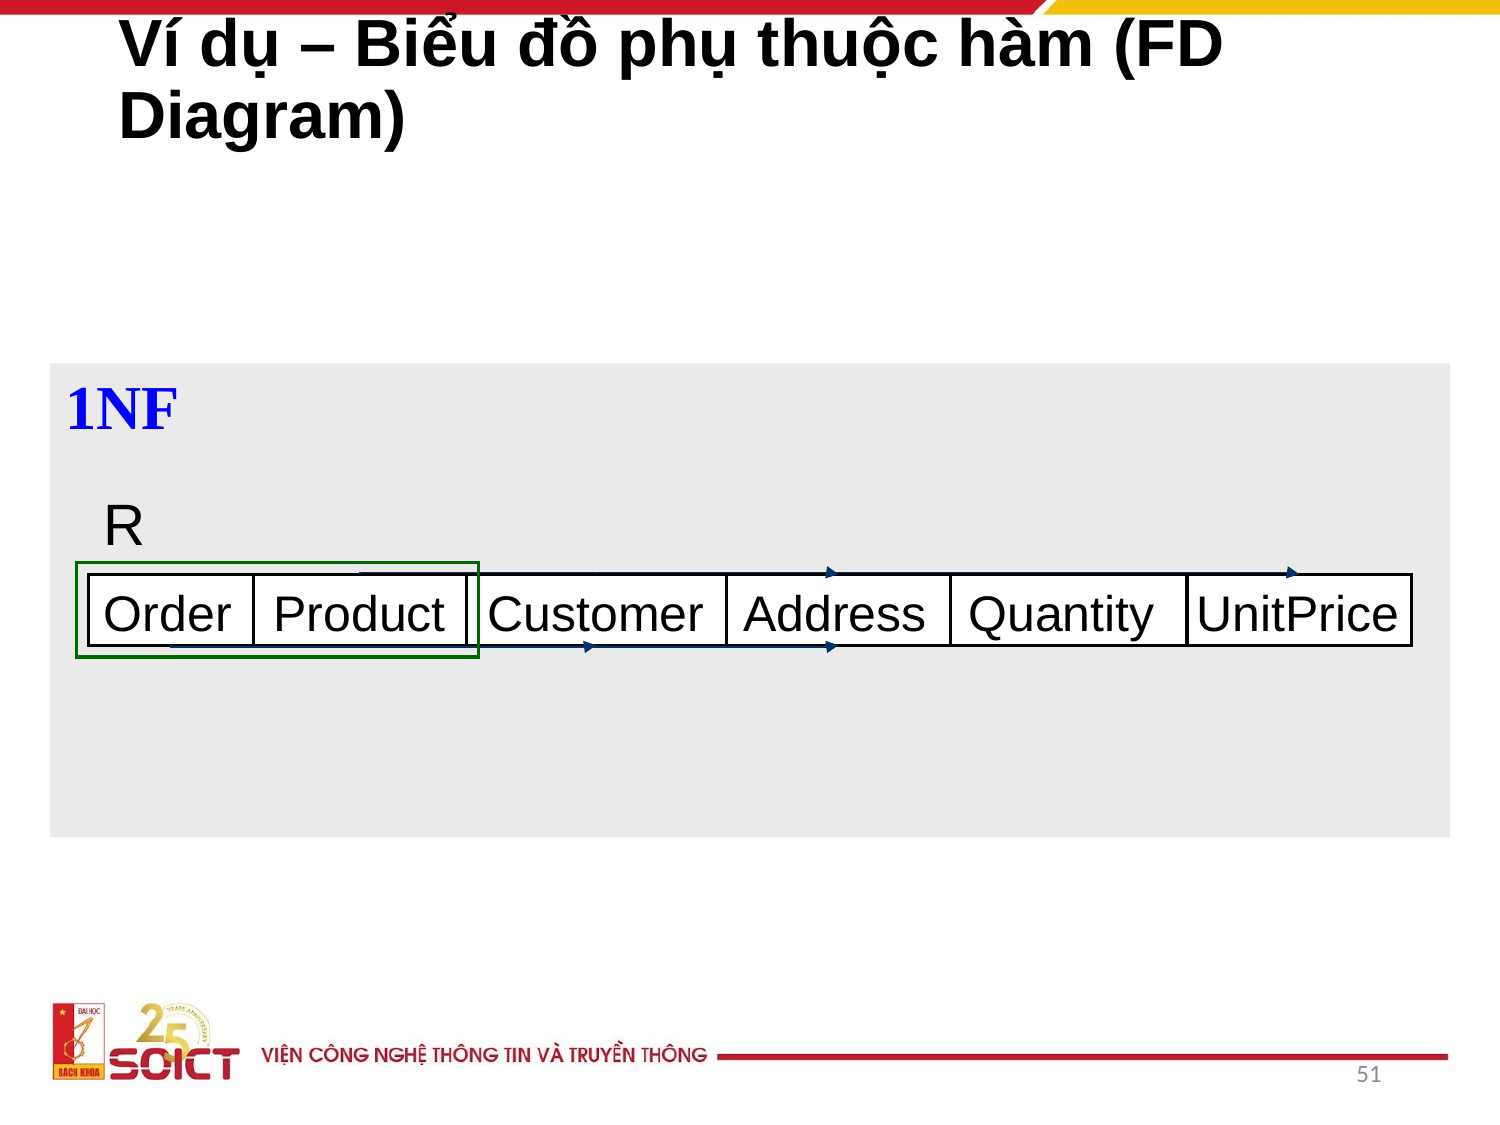

# Ví dụ – Biểu đồ phụ thuộc hàm (FD Diagram)
1NF

R

Order   Product   Customer   Address   Quantity   UnitPrice

51